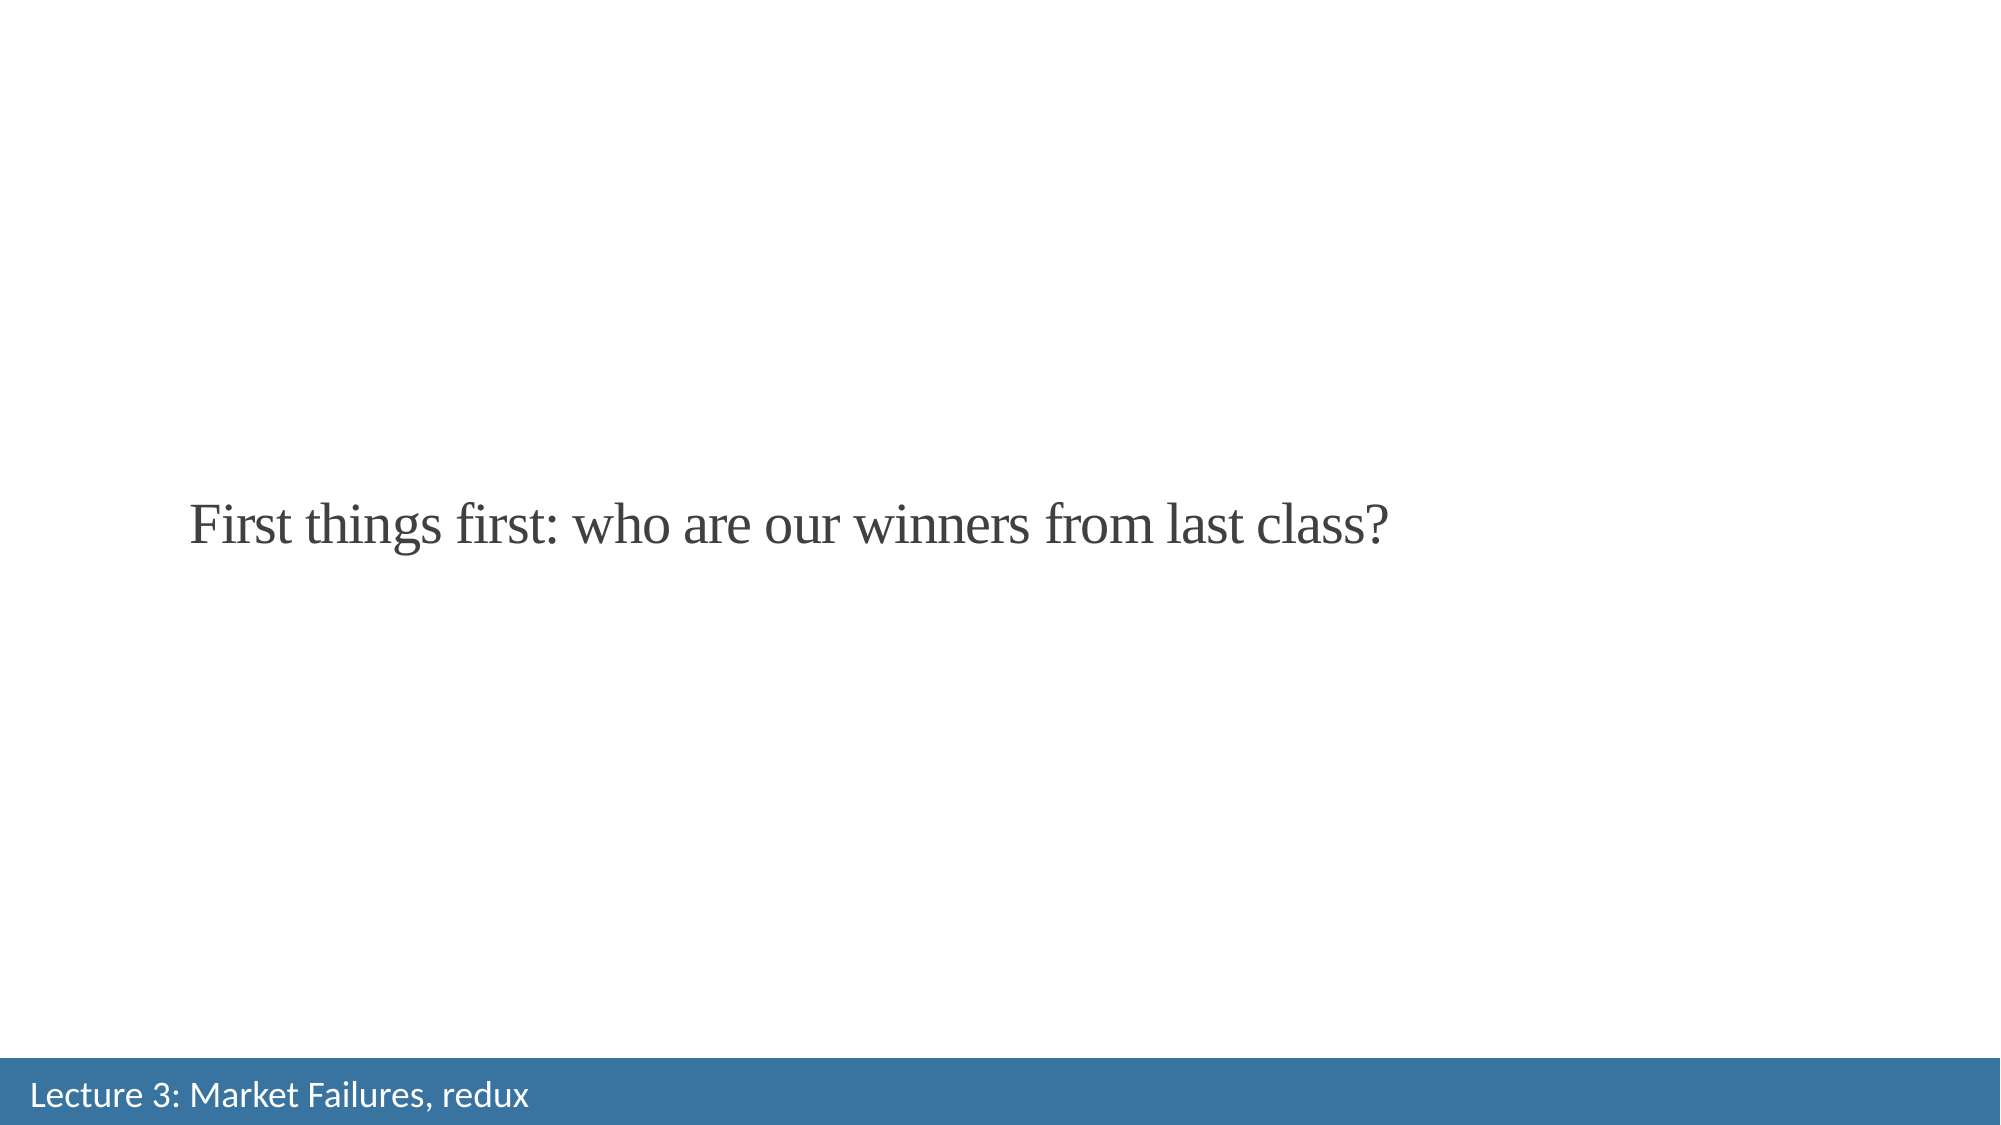

# First things first: who are our winners from last class?